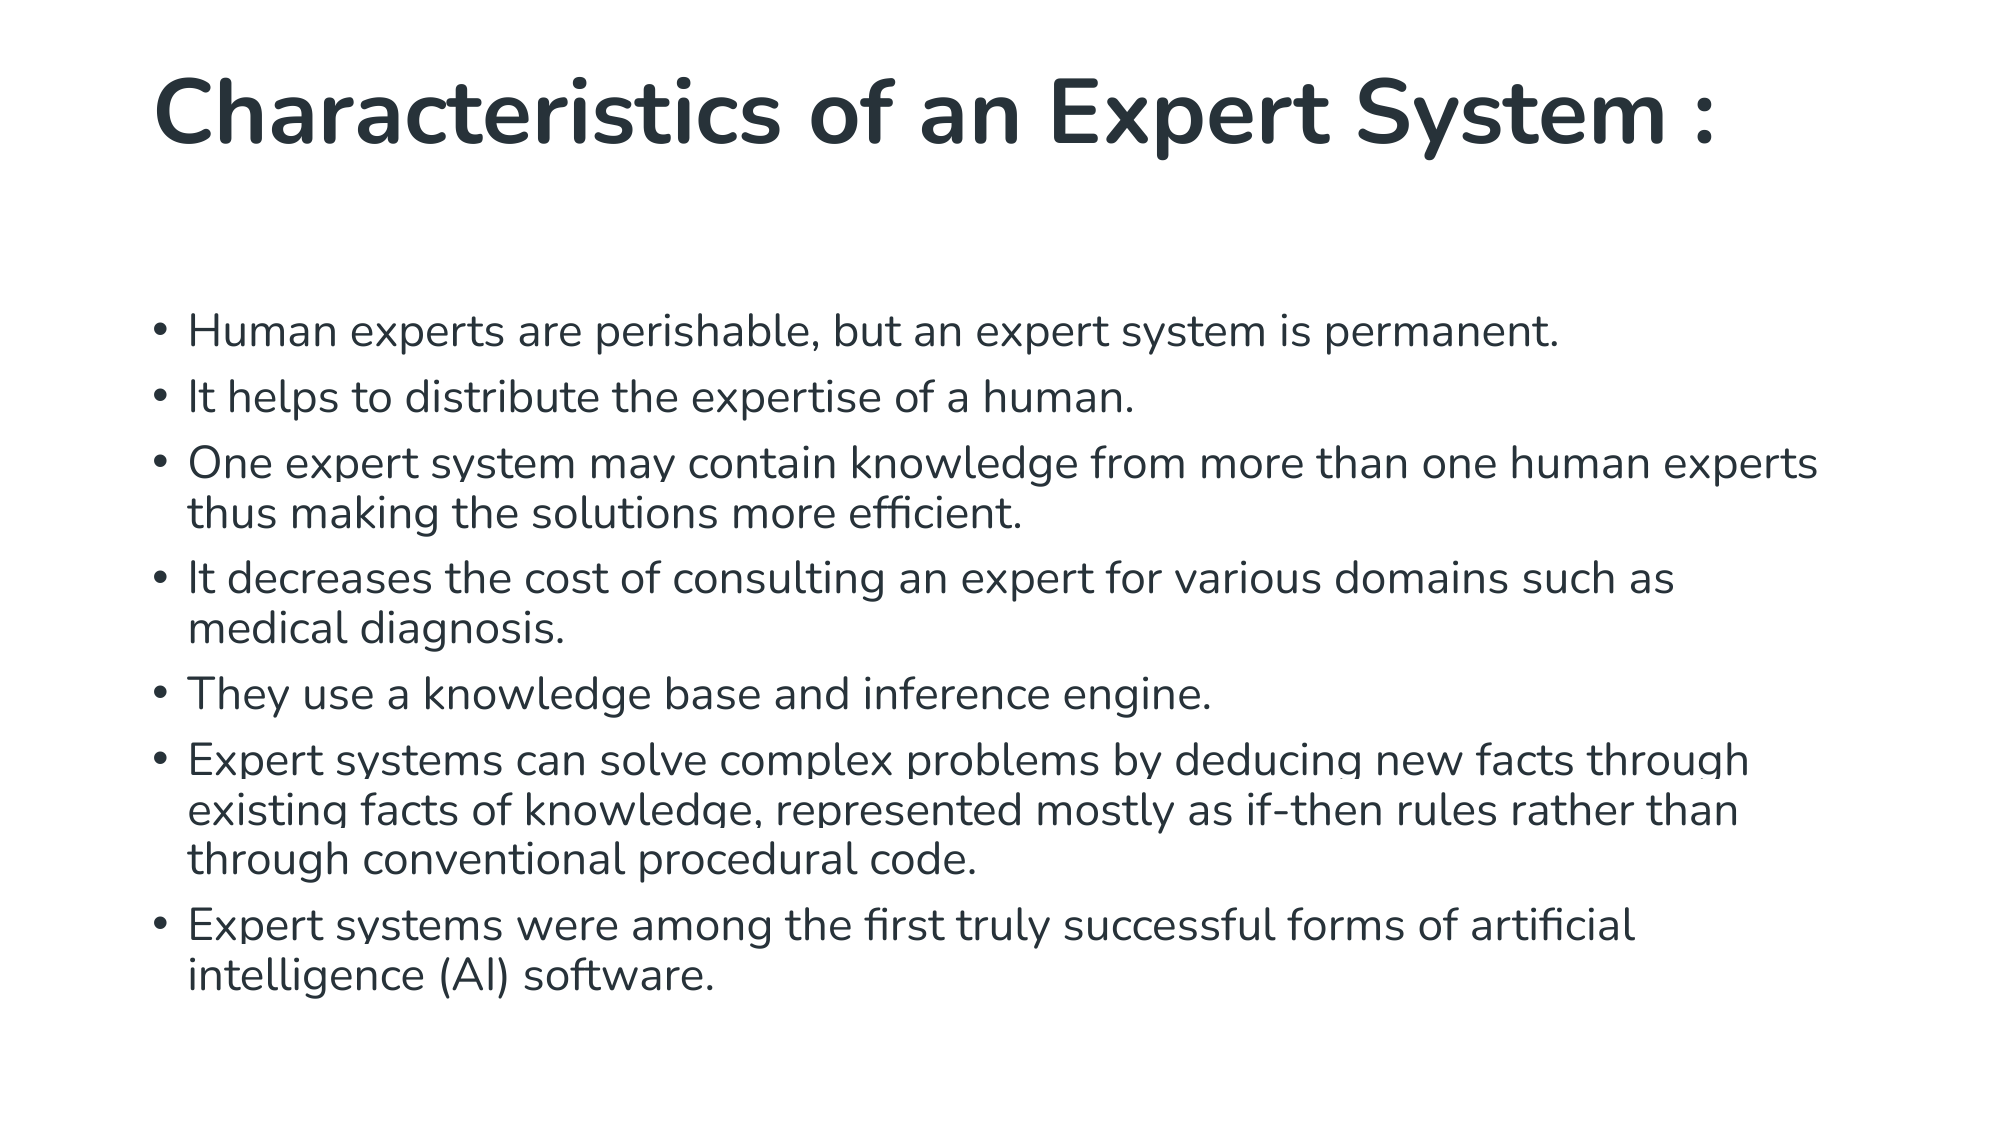

# Characteristics of an Expert System :
Human experts are perishable, but an expert system is permanent.
It helps to distribute the expertise of a human.
One expert system may contain knowledge from more than one human experts thus making the solutions more efficient.
It decreases the cost of consulting an expert for various domains such as medical diagnosis.
They use a knowledge base and inference engine.
Expert systems can solve complex problems by deducing new facts through existing facts of knowledge, represented mostly as if-then rules rather than through conventional procedural code.
Expert systems were among the first truly successful forms of artificial intelligence (AI) software.